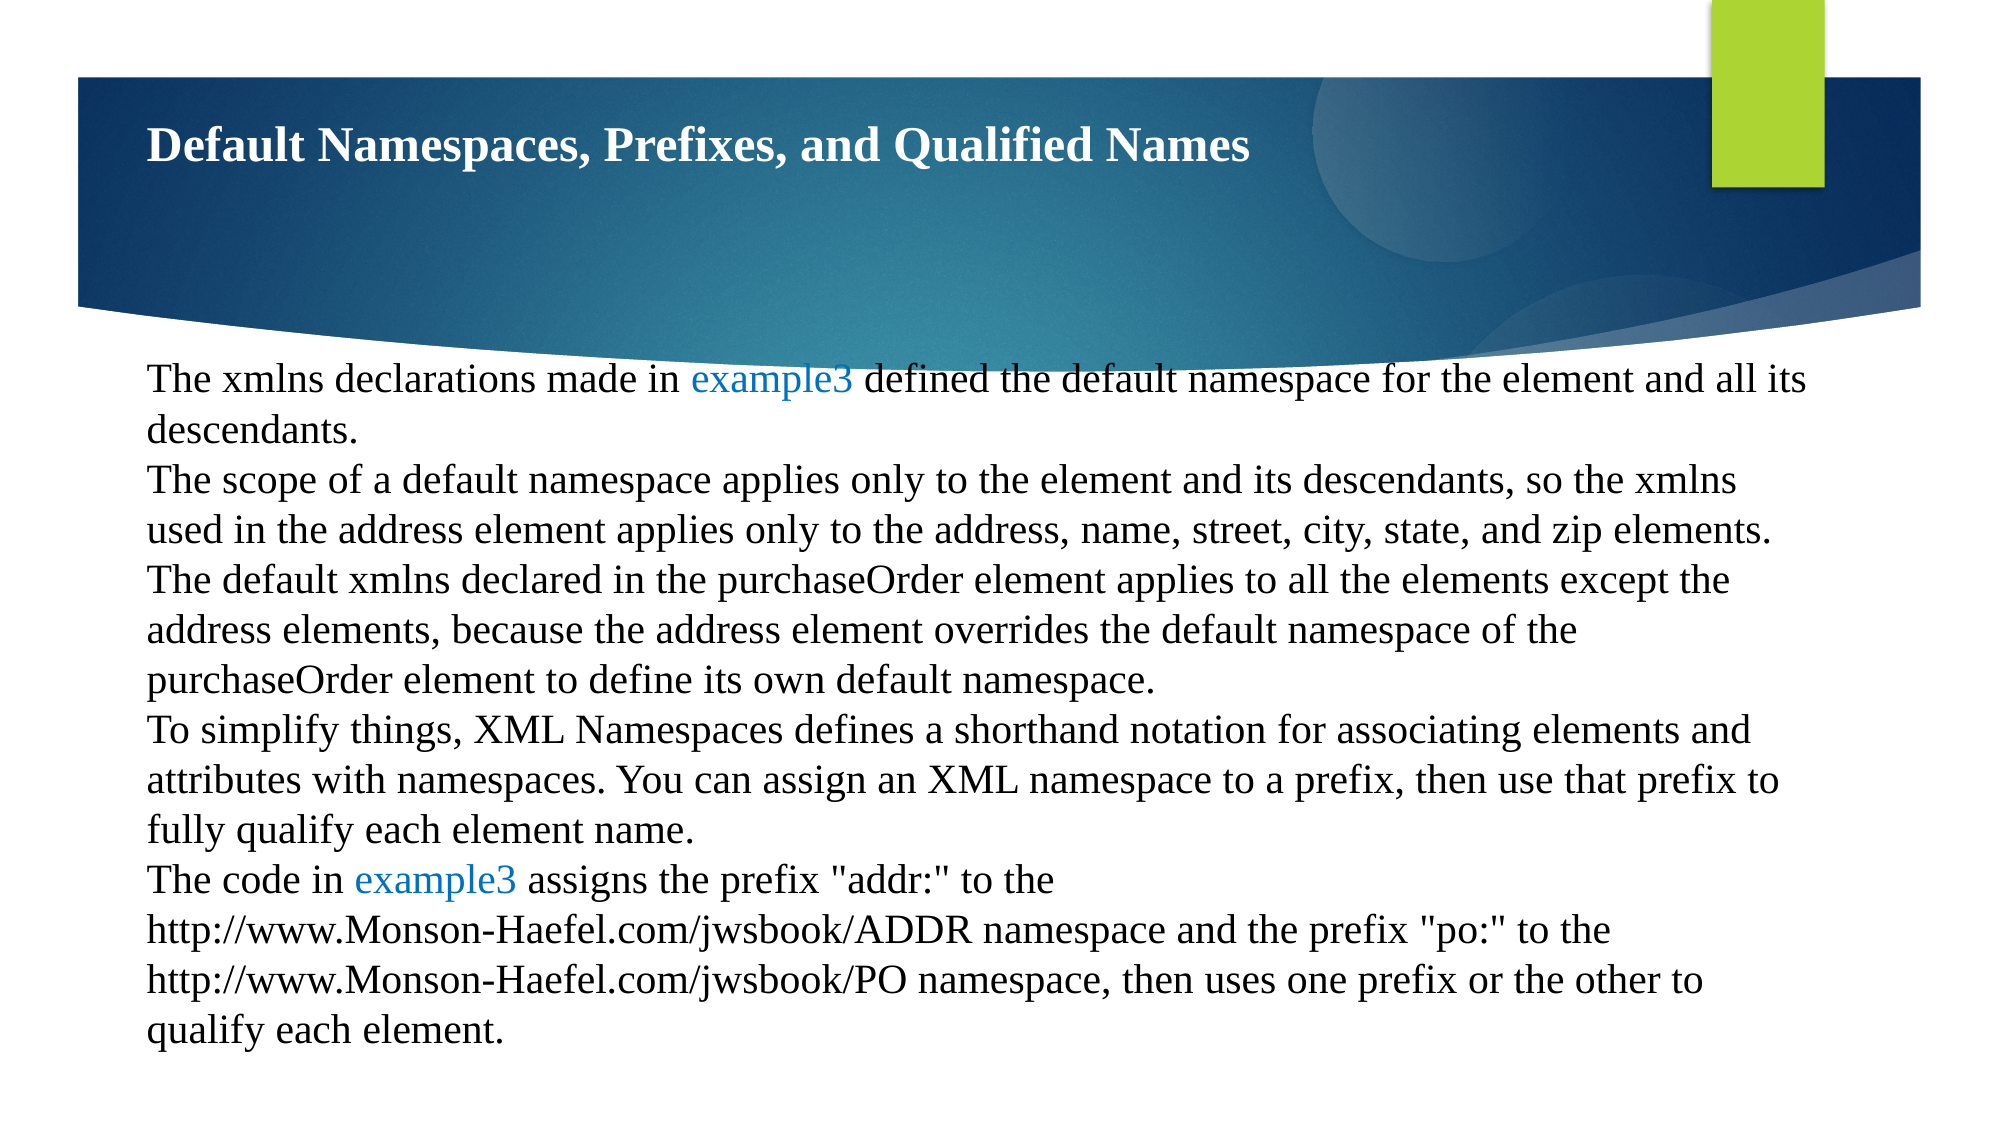

Default Namespaces, Prefixes, and Qualified Names

The xmlns declarations made in example3 defined the default namespace for the element and all its descendants.
The scope of a default namespace applies only to the element and its descendants, so the xmlns used in the address element applies only to the address, name, street, city, state, and zip elements.
The default xmlns declared in the purchaseOrder element applies to all the elements except the address elements, because the address element overrides the default namespace of the purchaseOrder element to define its own default namespace.
To simplify things, XML Namespaces defines a shorthand notation for associating elements and attributes with namespaces. You can assign an XML namespace to a prefix, then use that prefix to fully qualify each element name.
The code in example3 assigns the prefix "addr:" to the http://www.Monson-Haefel.com/jwsbook/ADDR namespace and the prefix "po:" to the http://www.Monson-Haefel.com/jwsbook/PO namespace, then uses one prefix or the other to qualify each element.